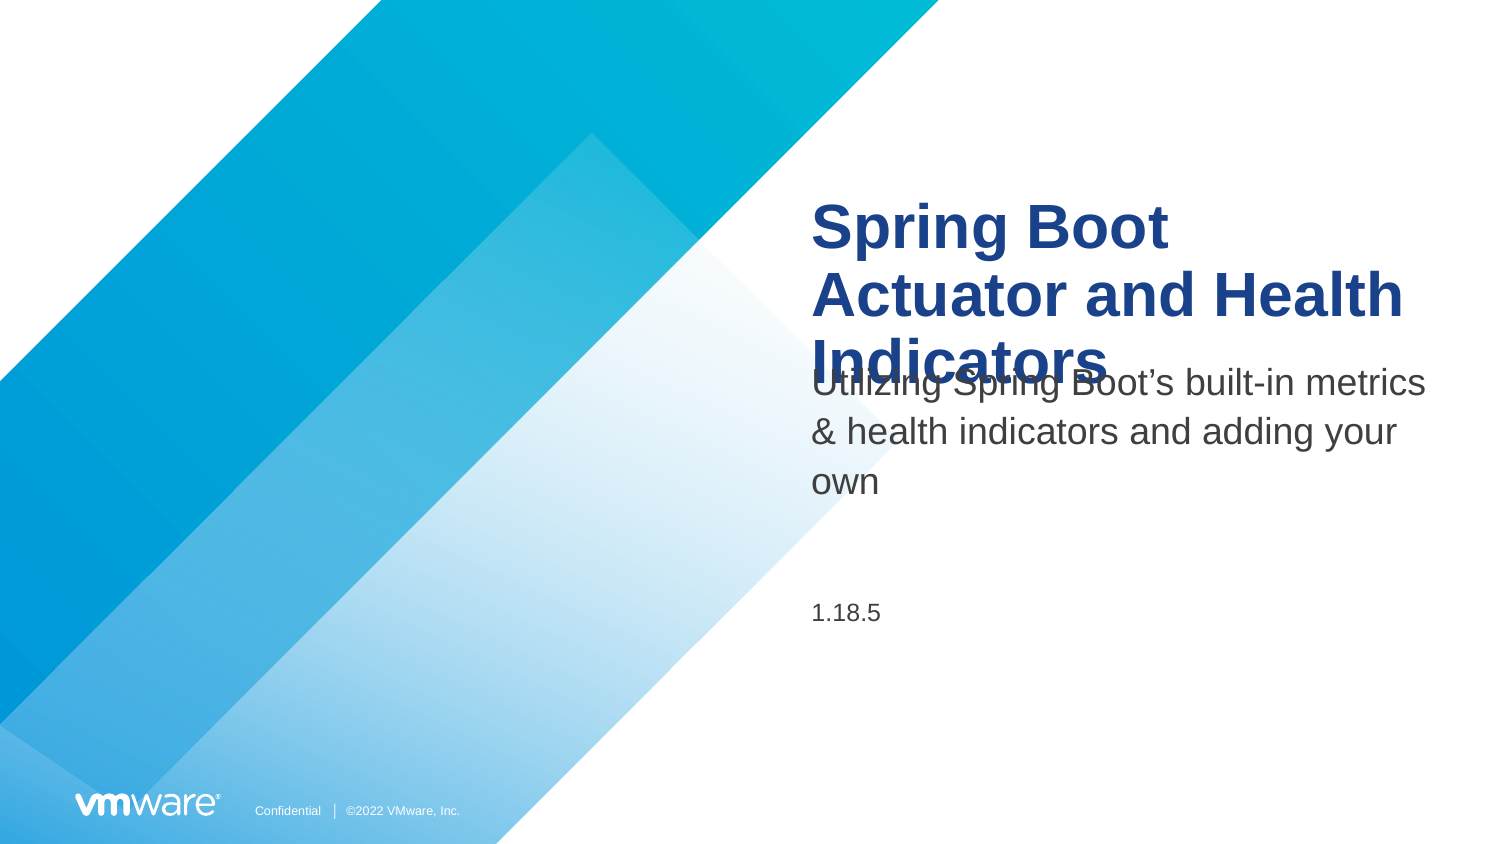

# Spring Boot Actuator and Health Indicators
Utilizing Spring Boot’s built-in metrics & health indicators and adding your own
1.18.5